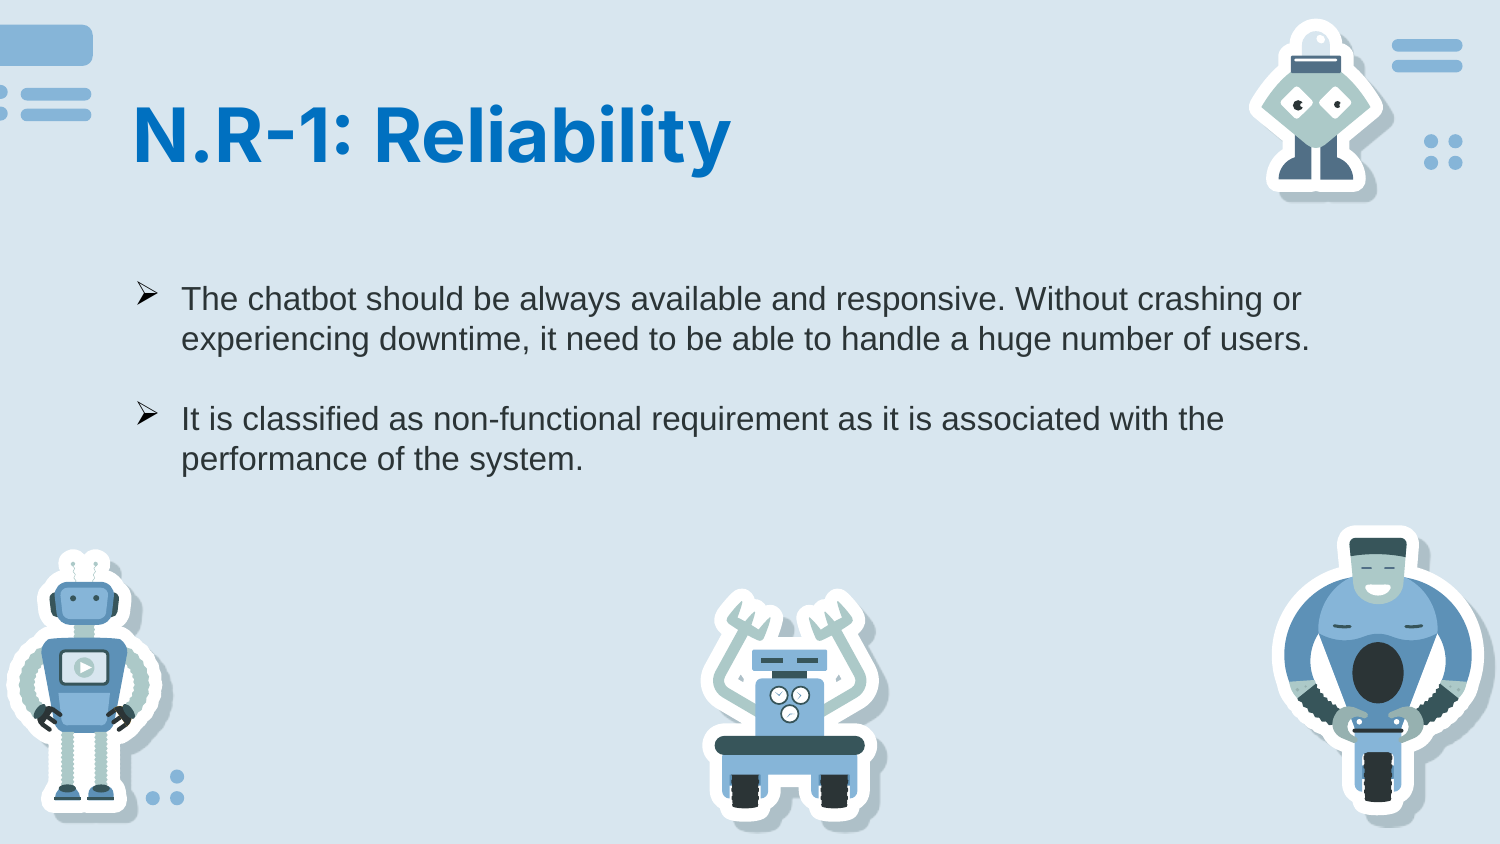

# N.R-1: Reliability
The chatbot should be always available and responsive. Without crashing or experiencing downtime, it need to be able to handle a huge number of users.

It is classified as non-functional requirement as it is associated with the performance of the system.